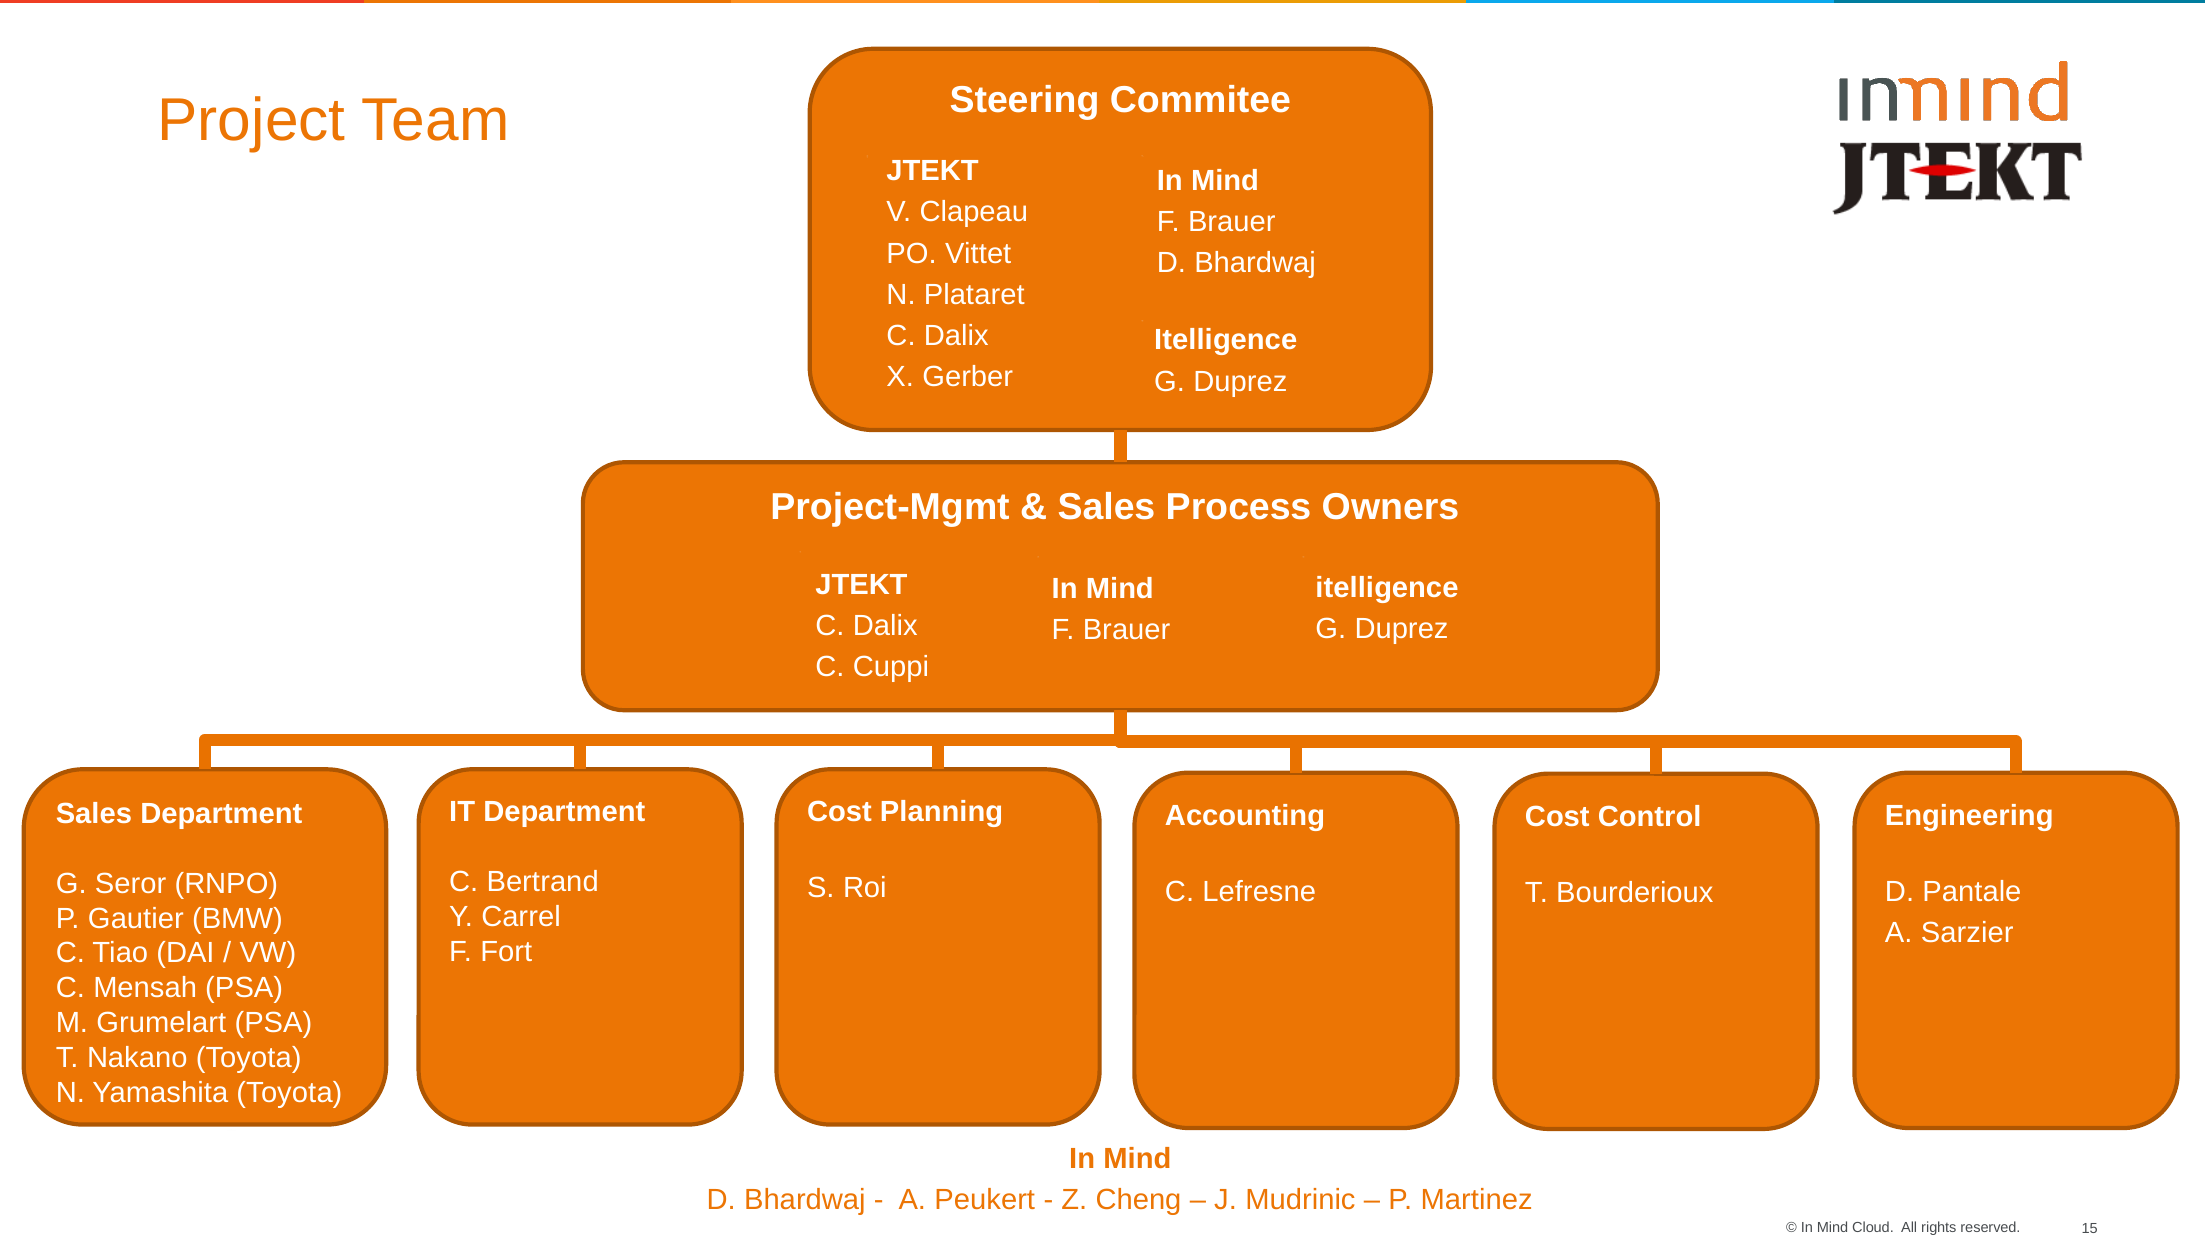

Steering Commitee

JTEKT
V. Clapeau
PO. Vittet
N. Plataret
C. Dalix
X. Gerber
In Mind
F. Brauer
D. Bhardwaj
Itelligence
G. Duprez
 Project Team
Project-Mgmt & Sales Process Owners

JTEKT
C. Dalix
C. Cuppi
In Mind
F. Brauer

itelligence
G. Duprez
Sales Department

G. Seror (RNPO)
P. Gautier (BMW)
C. Tiao (DAI / VW)
C. Mensah (PSA)
M. Grumelart (PSA)
T. Nakano (Toyota)
N. Yamashita (Toyota)
IT Department

C. Bertrand
Y. Carrel
F. Fort
Cost Planning

S. Roi
Accounting

C. Lefresne
Engineering

D. Pantale
A. Sarzier
Cost Control

T. Bourderioux
In Mind
D. Bhardwaj -  A. Peukert - Z. Cheng – J. Mudrinic – P. Martinez